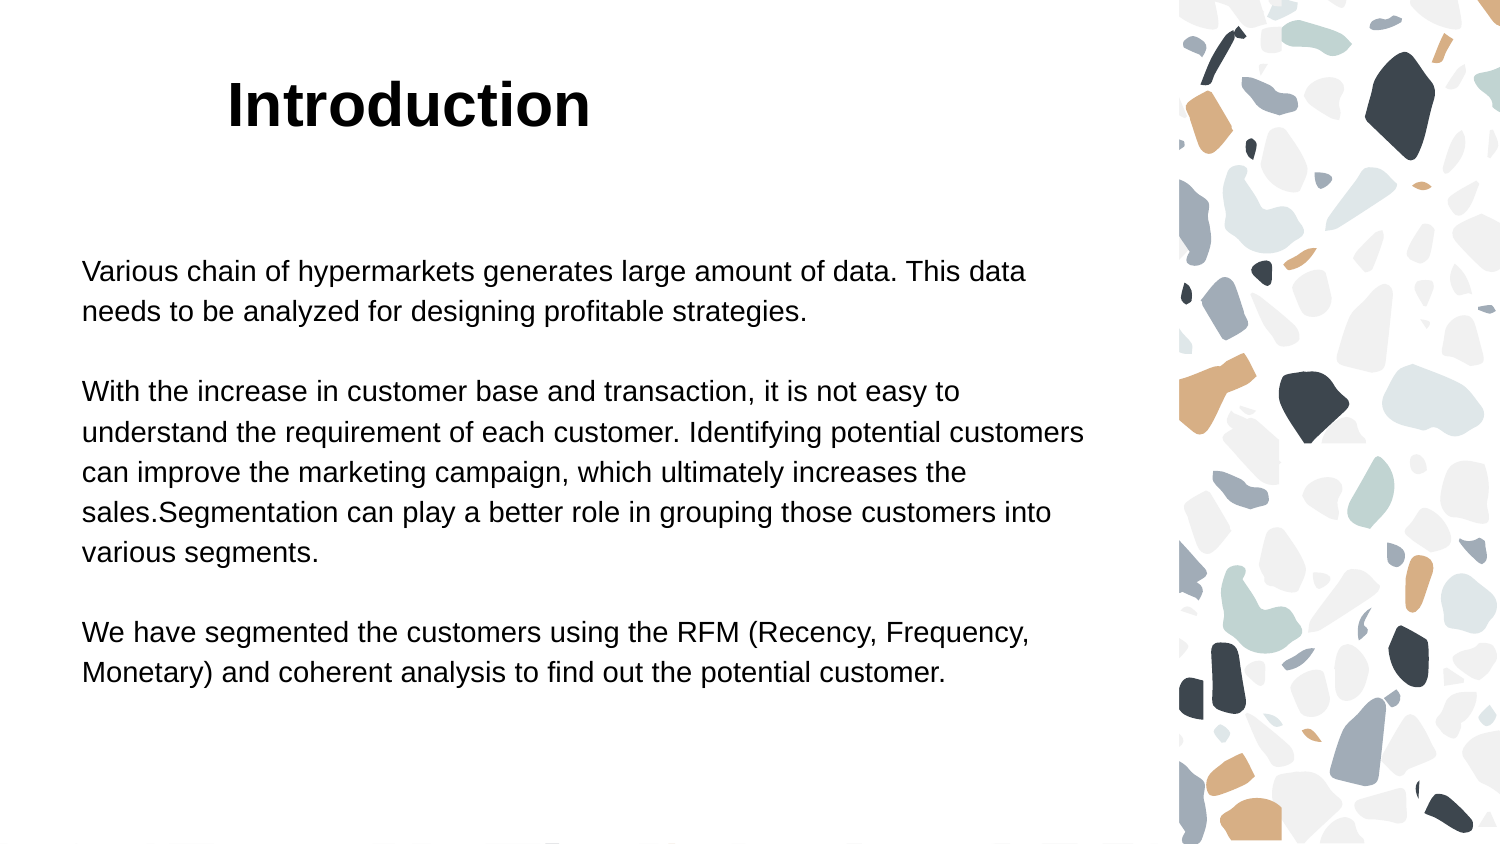

# Introduction
Various chain of hypermarkets generates large amount of data. This data needs to be analyzed for designing profitable strategies.

With the increase in customer base and transaction, it is not easy to understand the requirement of each customer. Identifying potential customers can improve the marketing campaign, which ultimately increases the sales.Segmentation can play a better role in grouping those customers into various segments.

We have segmented the customers using the RFM (Recency, Frequency, Monetary) and coherent analysis to find out the potential customer.